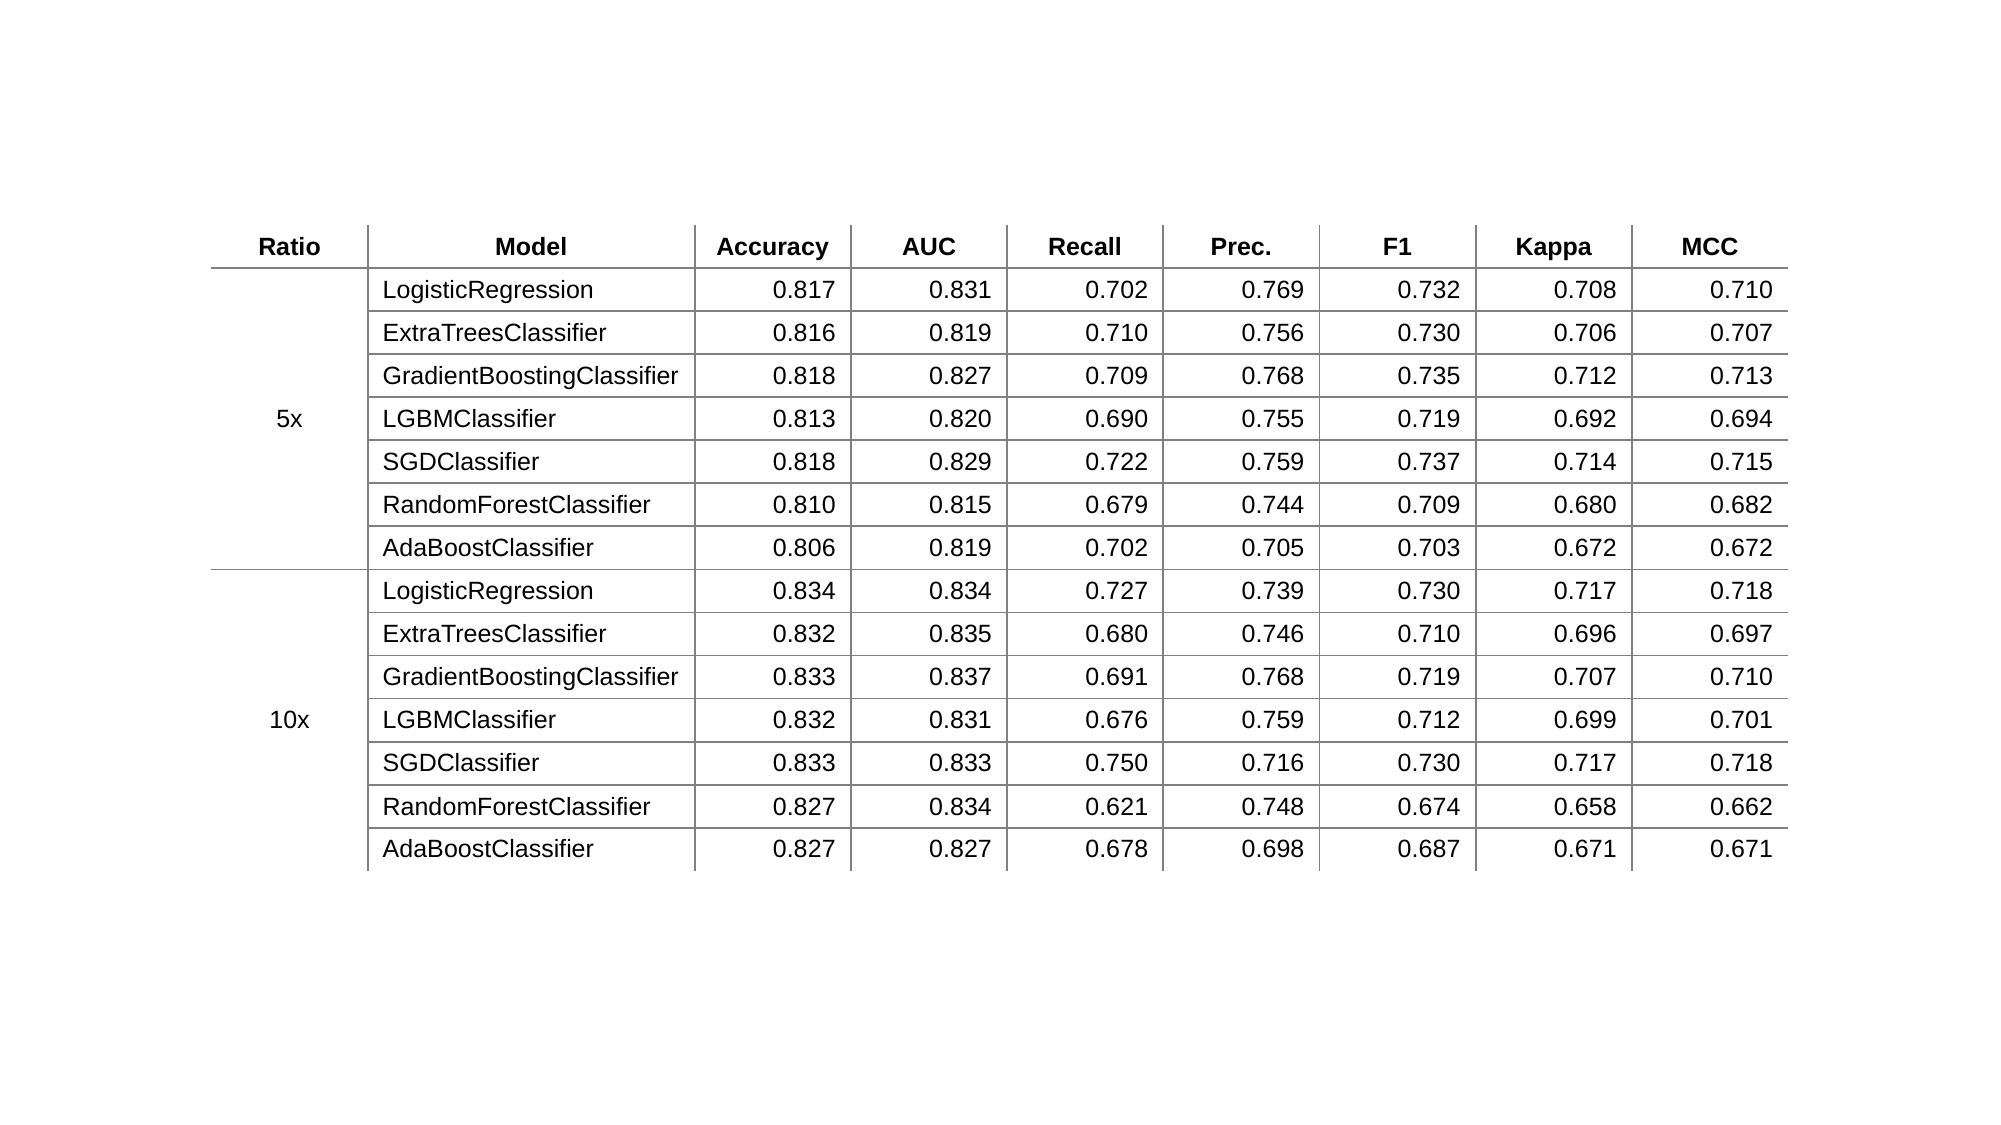

| Ratio | Model | Accuracy | AUC | Recall | Prec. | F1 | Kappa | MCC |
| --- | --- | --- | --- | --- | --- | --- | --- | --- |
| 5x | LogisticRegression | 0.817 | 0.831 | 0.702 | 0.769 | 0.732 | 0.708 | 0.710 |
|  | ExtraTreesClassifier | 0.816 | 0.819 | 0.710 | 0.756 | 0.730 | 0.706 | 0.707 |
|  | GradientBoostingClassifier | 0.818 | 0.827 | 0.709 | 0.768 | 0.735 | 0.712 | 0.713 |
|  | LGBMClassifier | 0.813 | 0.820 | 0.690 | 0.755 | 0.719 | 0.692 | 0.694 |
|  | SGDClassifier | 0.818 | 0.829 | 0.722 | 0.759 | 0.737 | 0.714 | 0.715 |
|  | RandomForestClassifier | 0.810 | 0.815 | 0.679 | 0.744 | 0.709 | 0.680 | 0.682 |
|  | AdaBoostClassifier | 0.806 | 0.819 | 0.702 | 0.705 | 0.703 | 0.672 | 0.672 |
| 10x | LogisticRegression | 0.834 | 0.834 | 0.727 | 0.739 | 0.730 | 0.717 | 0.718 |
|  | ExtraTreesClassifier | 0.832 | 0.835 | 0.680 | 0.746 | 0.710 | 0.696 | 0.697 |
|  | GradientBoostingClassifier | 0.833 | 0.837 | 0.691 | 0.768 | 0.719 | 0.707 | 0.710 |
|  | LGBMClassifier | 0.832 | 0.831 | 0.676 | 0.759 | 0.712 | 0.699 | 0.701 |
|  | SGDClassifier | 0.833 | 0.833 | 0.750 | 0.716 | 0.730 | 0.717 | 0.718 |
|  | RandomForestClassifier | 0.827 | 0.834 | 0.621 | 0.748 | 0.674 | 0.658 | 0.662 |
|  | AdaBoostClassifier | 0.827 | 0.827 | 0.678 | 0.698 | 0.687 | 0.671 | 0.671 |